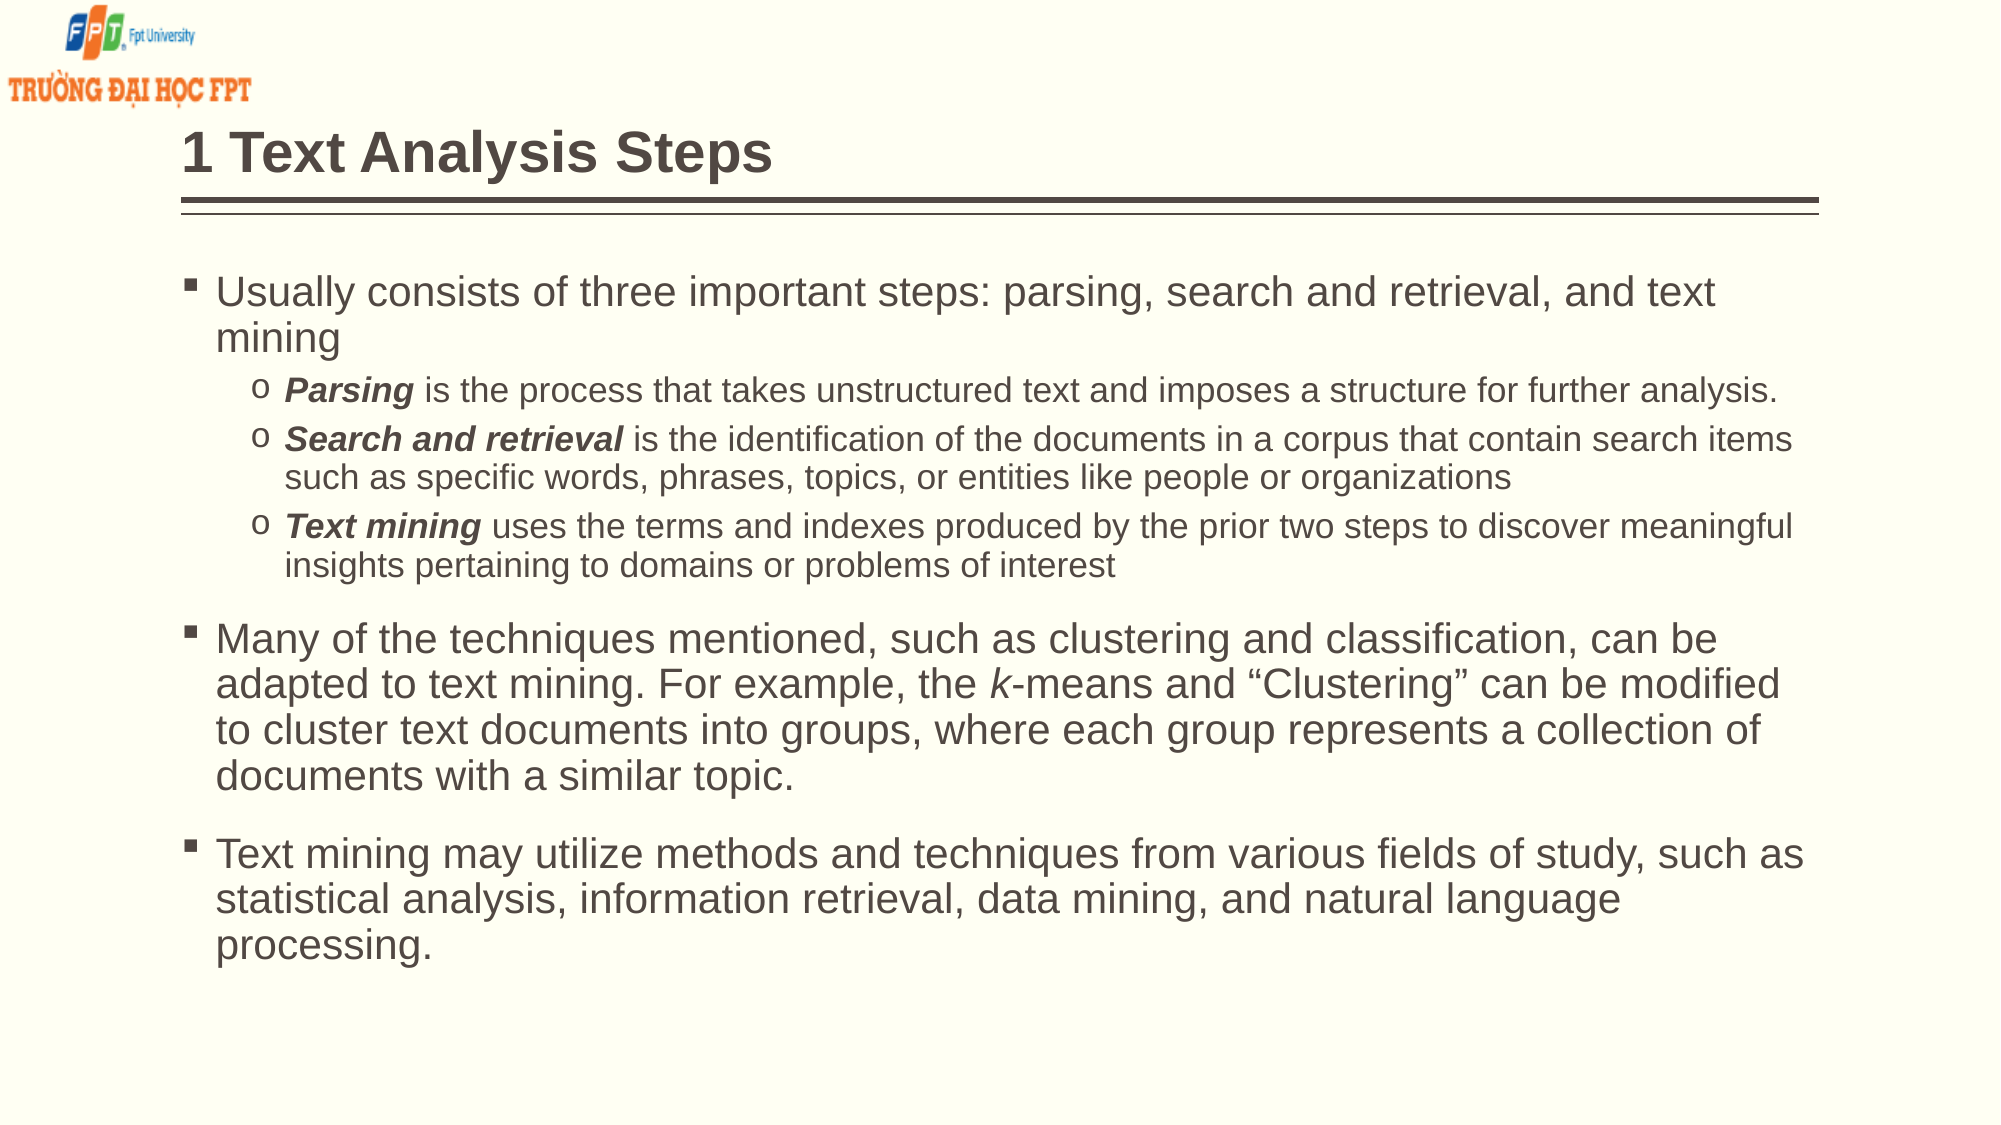

# 1 Text Analysis Steps
Usually consists of three important steps: parsing, search and retrieval, and text mining
Parsing is the process that takes unstructured text and imposes a structure for further analysis.
Search and retrieval is the identification of the documents in a corpus that contain search items such as specific words, phrases, topics, or entities like people or organizations
Text mining uses the terms and indexes produced by the prior two steps to discover meaningful insights pertaining to domains or problems of interest
Many of the techniques mentioned, such as clustering and classification, can be adapted to text mining. For example, the k-means and “Clustering” can be modified to cluster text documents into groups, where each group represents a collection of documents with a similar topic.
Text mining may utilize methods and techniques from various fields of study, such as statistical analysis, information retrieval, data mining, and natural language processing.